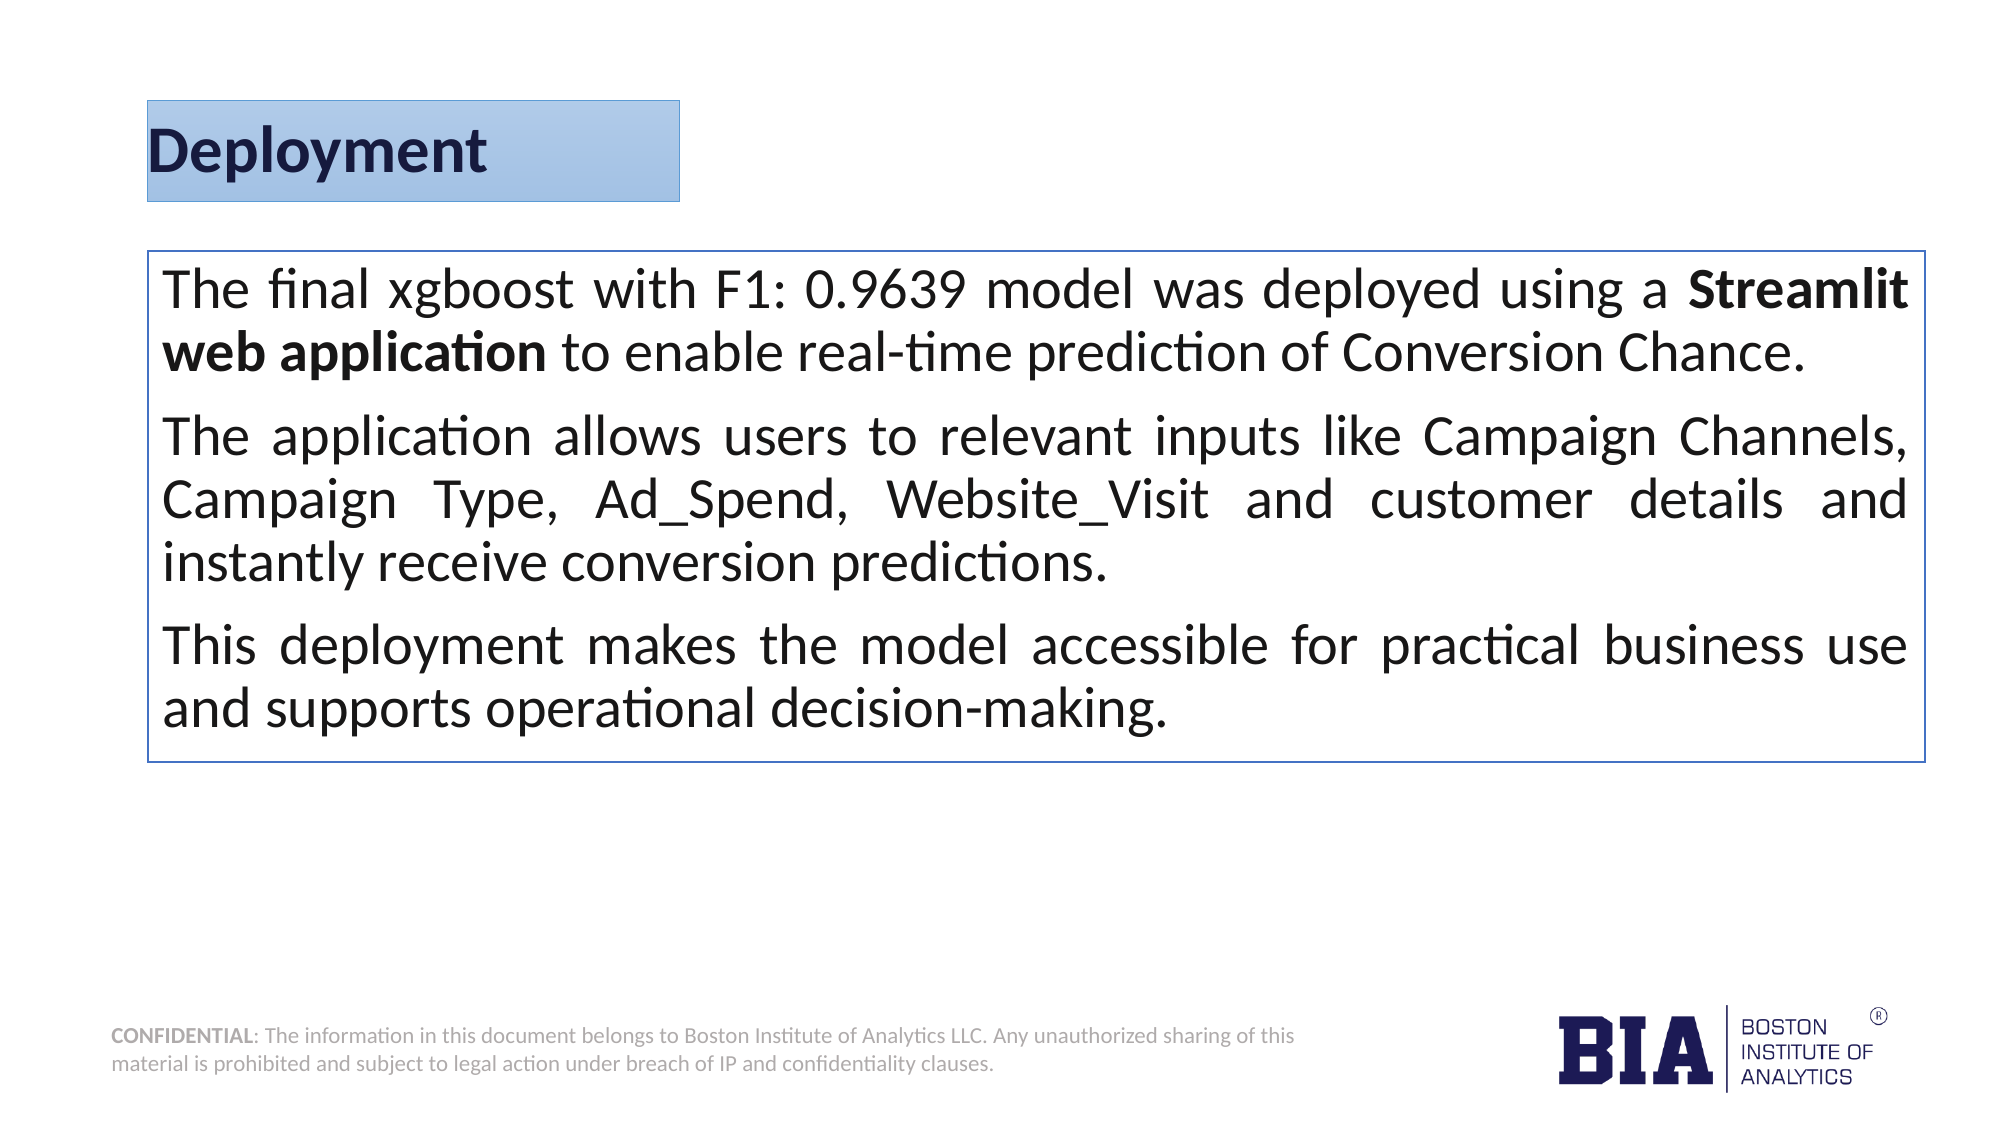

# Deployment
The final xgboost with F1: 0.9639 model was deployed using a Streamlit web application to enable real-time prediction of Conversion Chance.
The application allows users to relevant inputs like Campaign Channels, Campaign Type, Ad_Spend, Website_Visit and customer details and instantly receive conversion predictions.
This deployment makes the model accessible for practical business use and supports operational decision-making.